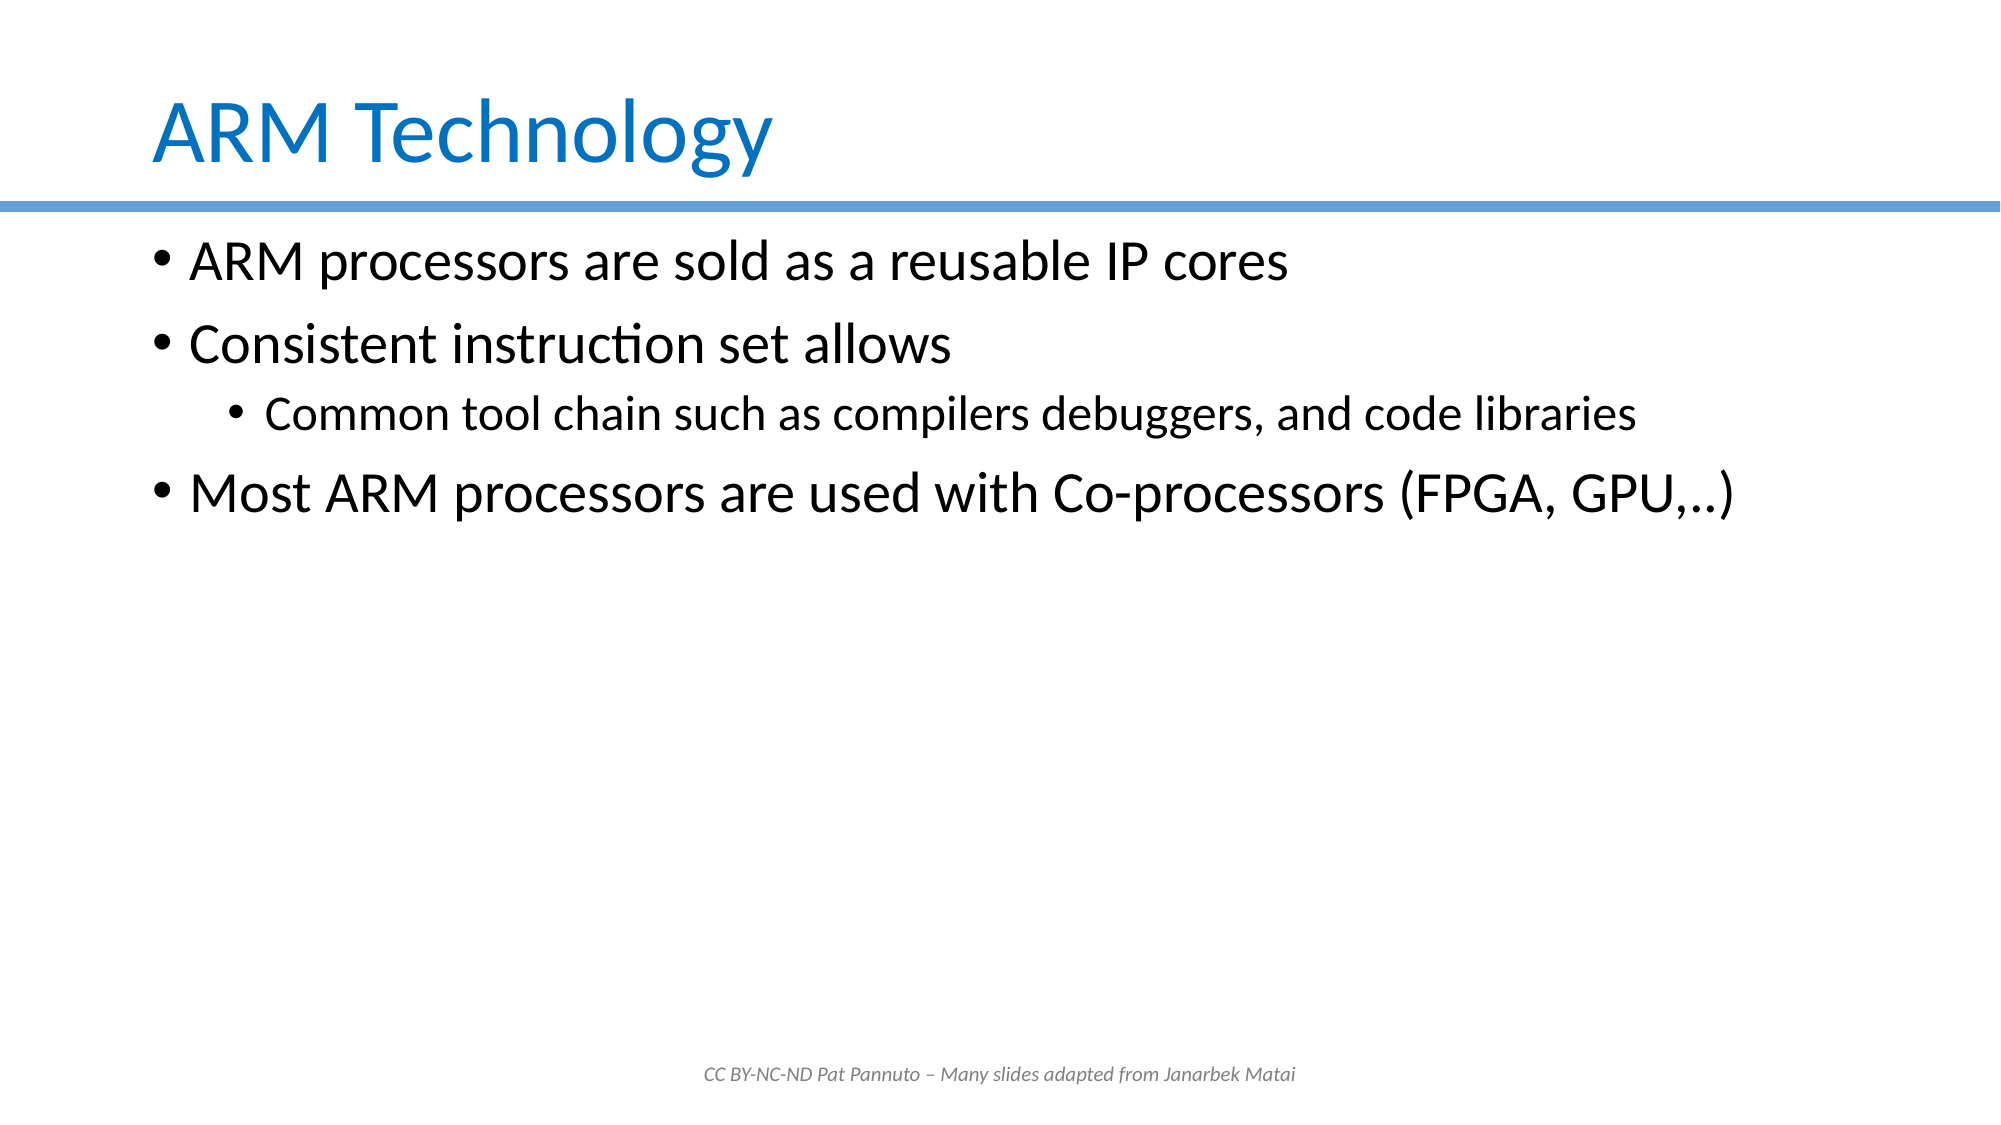

# ARM Technology
ARM processors are sold as a reusable IP cores
Consistent instruction set allows
Common tool chain such as compilers debuggers, and code libraries
Most ARM processors are used with Co-processors (FPGA, GPU,..)
CC BY-NC-ND Pat Pannuto – Many slides adapted from Janarbek Matai